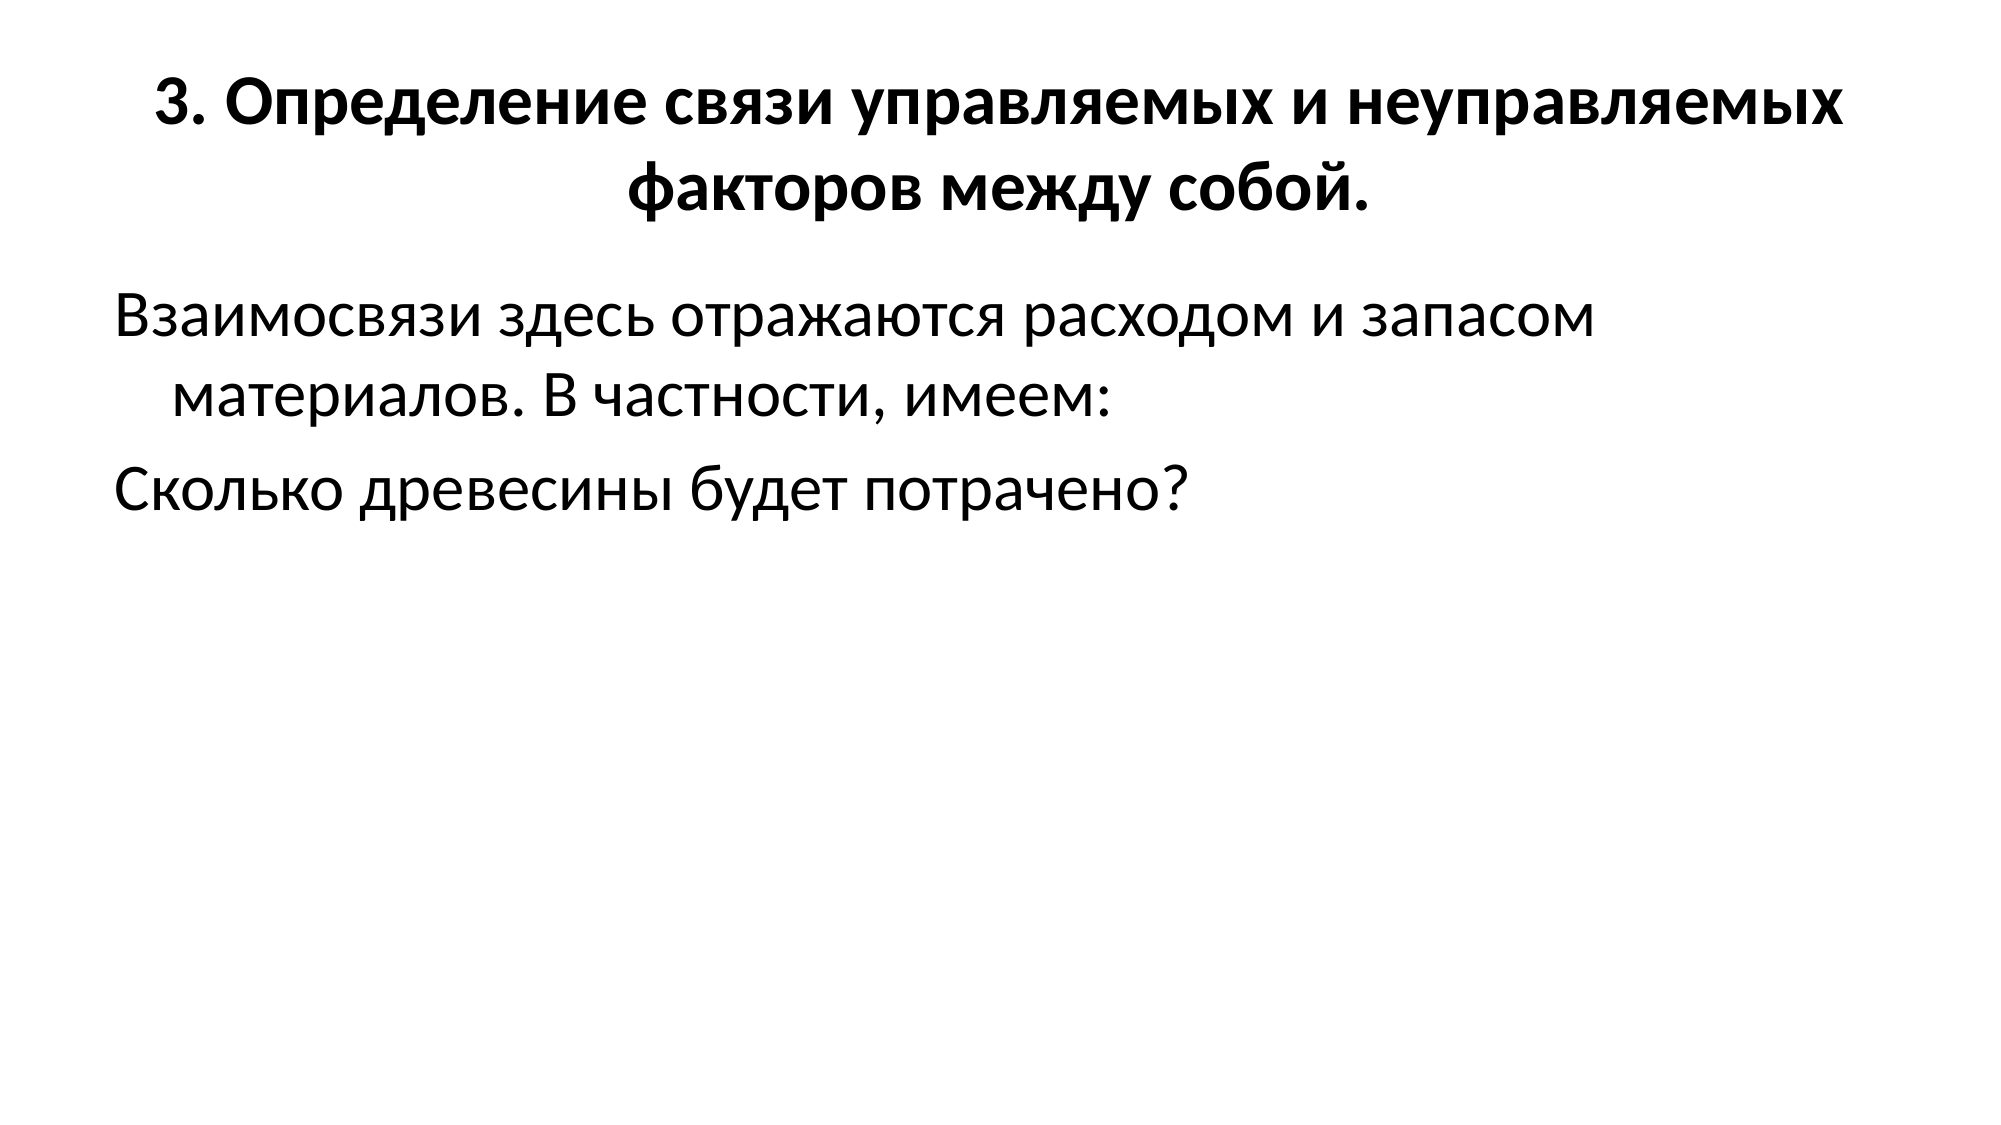

# 3. Определение связи управляемых и неуправляемых факторов между собой.
Взаимосвязи здесь отражаются расходом и запасом материалов. В частности, имеем:
Сколько древесины будет потрачено?